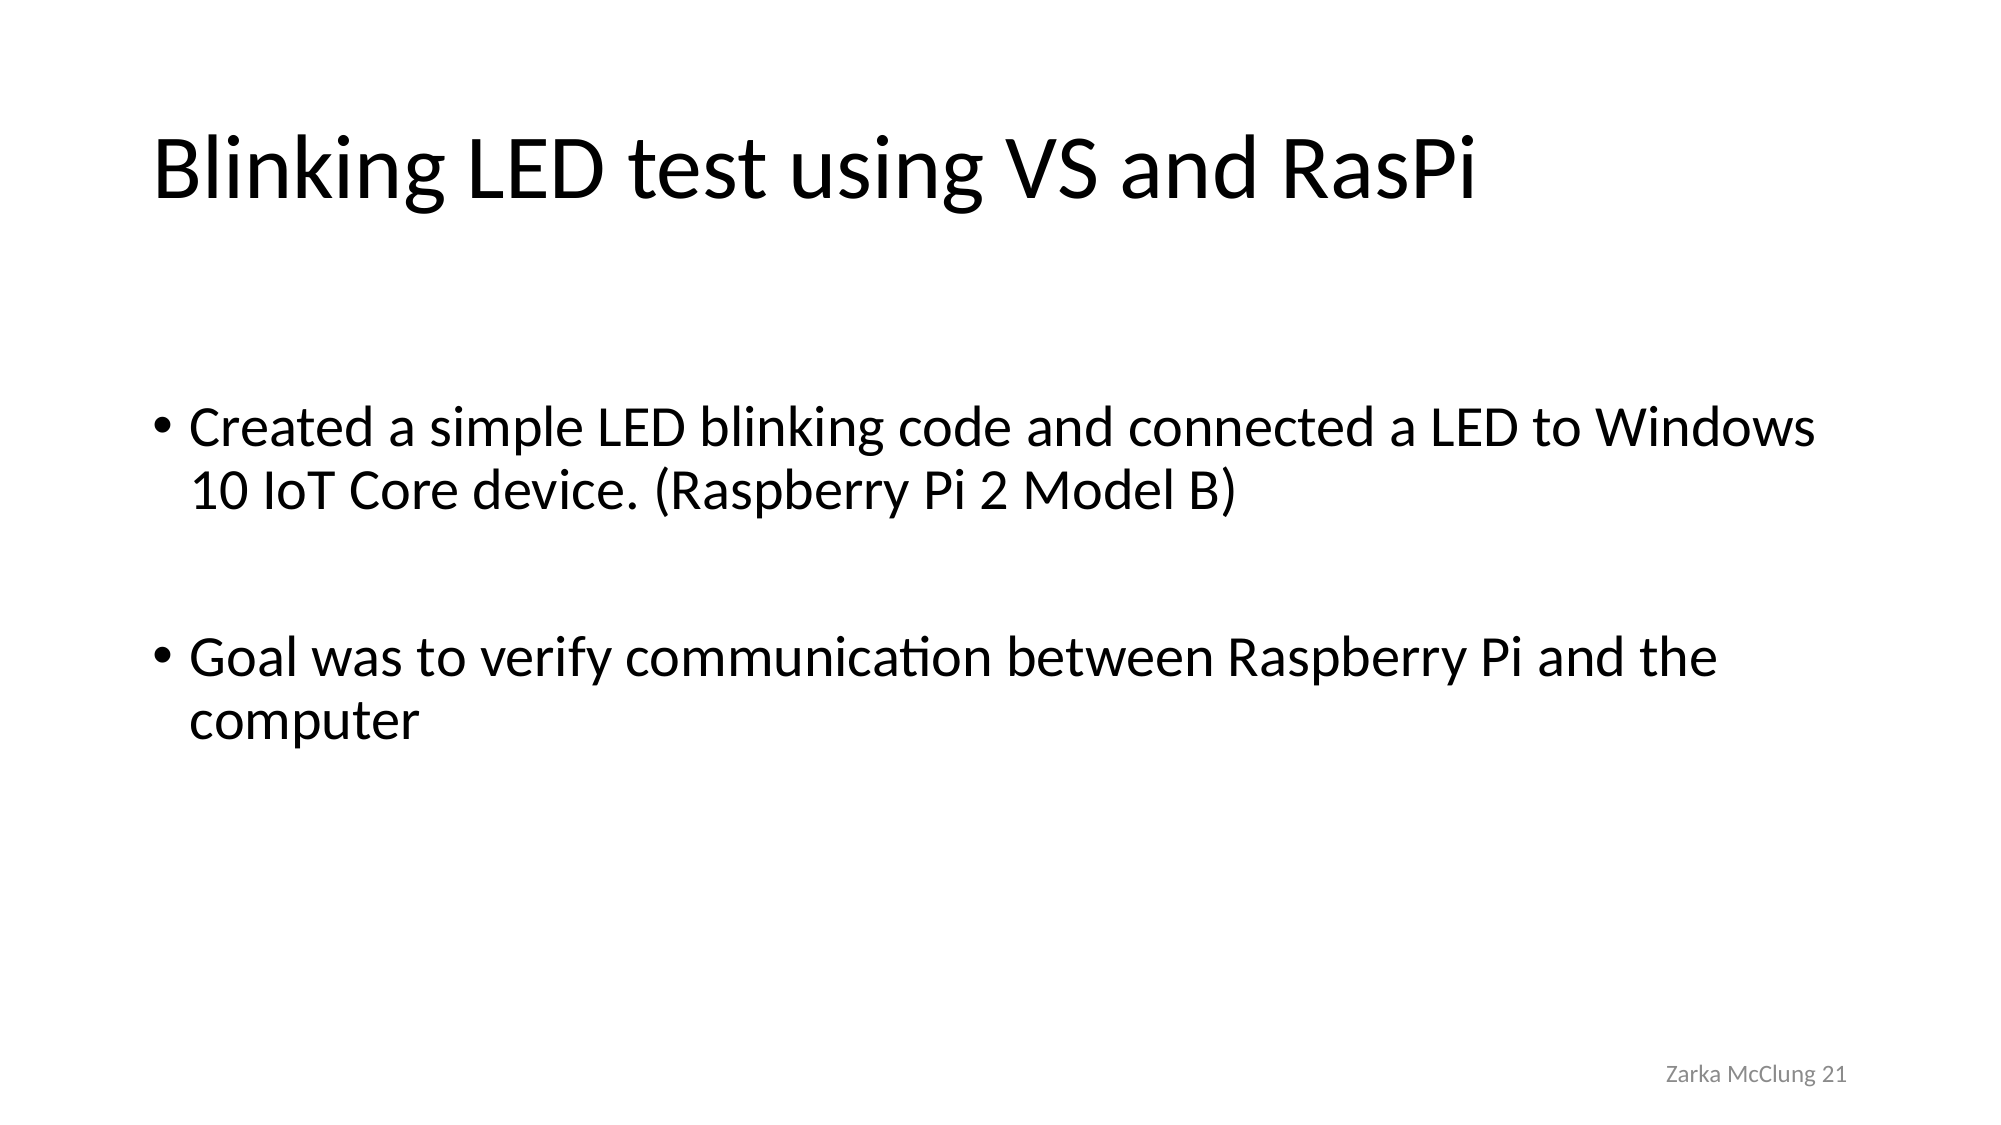

# Blinking LED test using VS and RasPi
Created a simple LED blinking code and connected a LED to Windows 10 IoT Core device. (Raspberry Pi 2 Model B)

Goal was to verify communication between Raspberry Pi and the computer
Zarka McClung 21